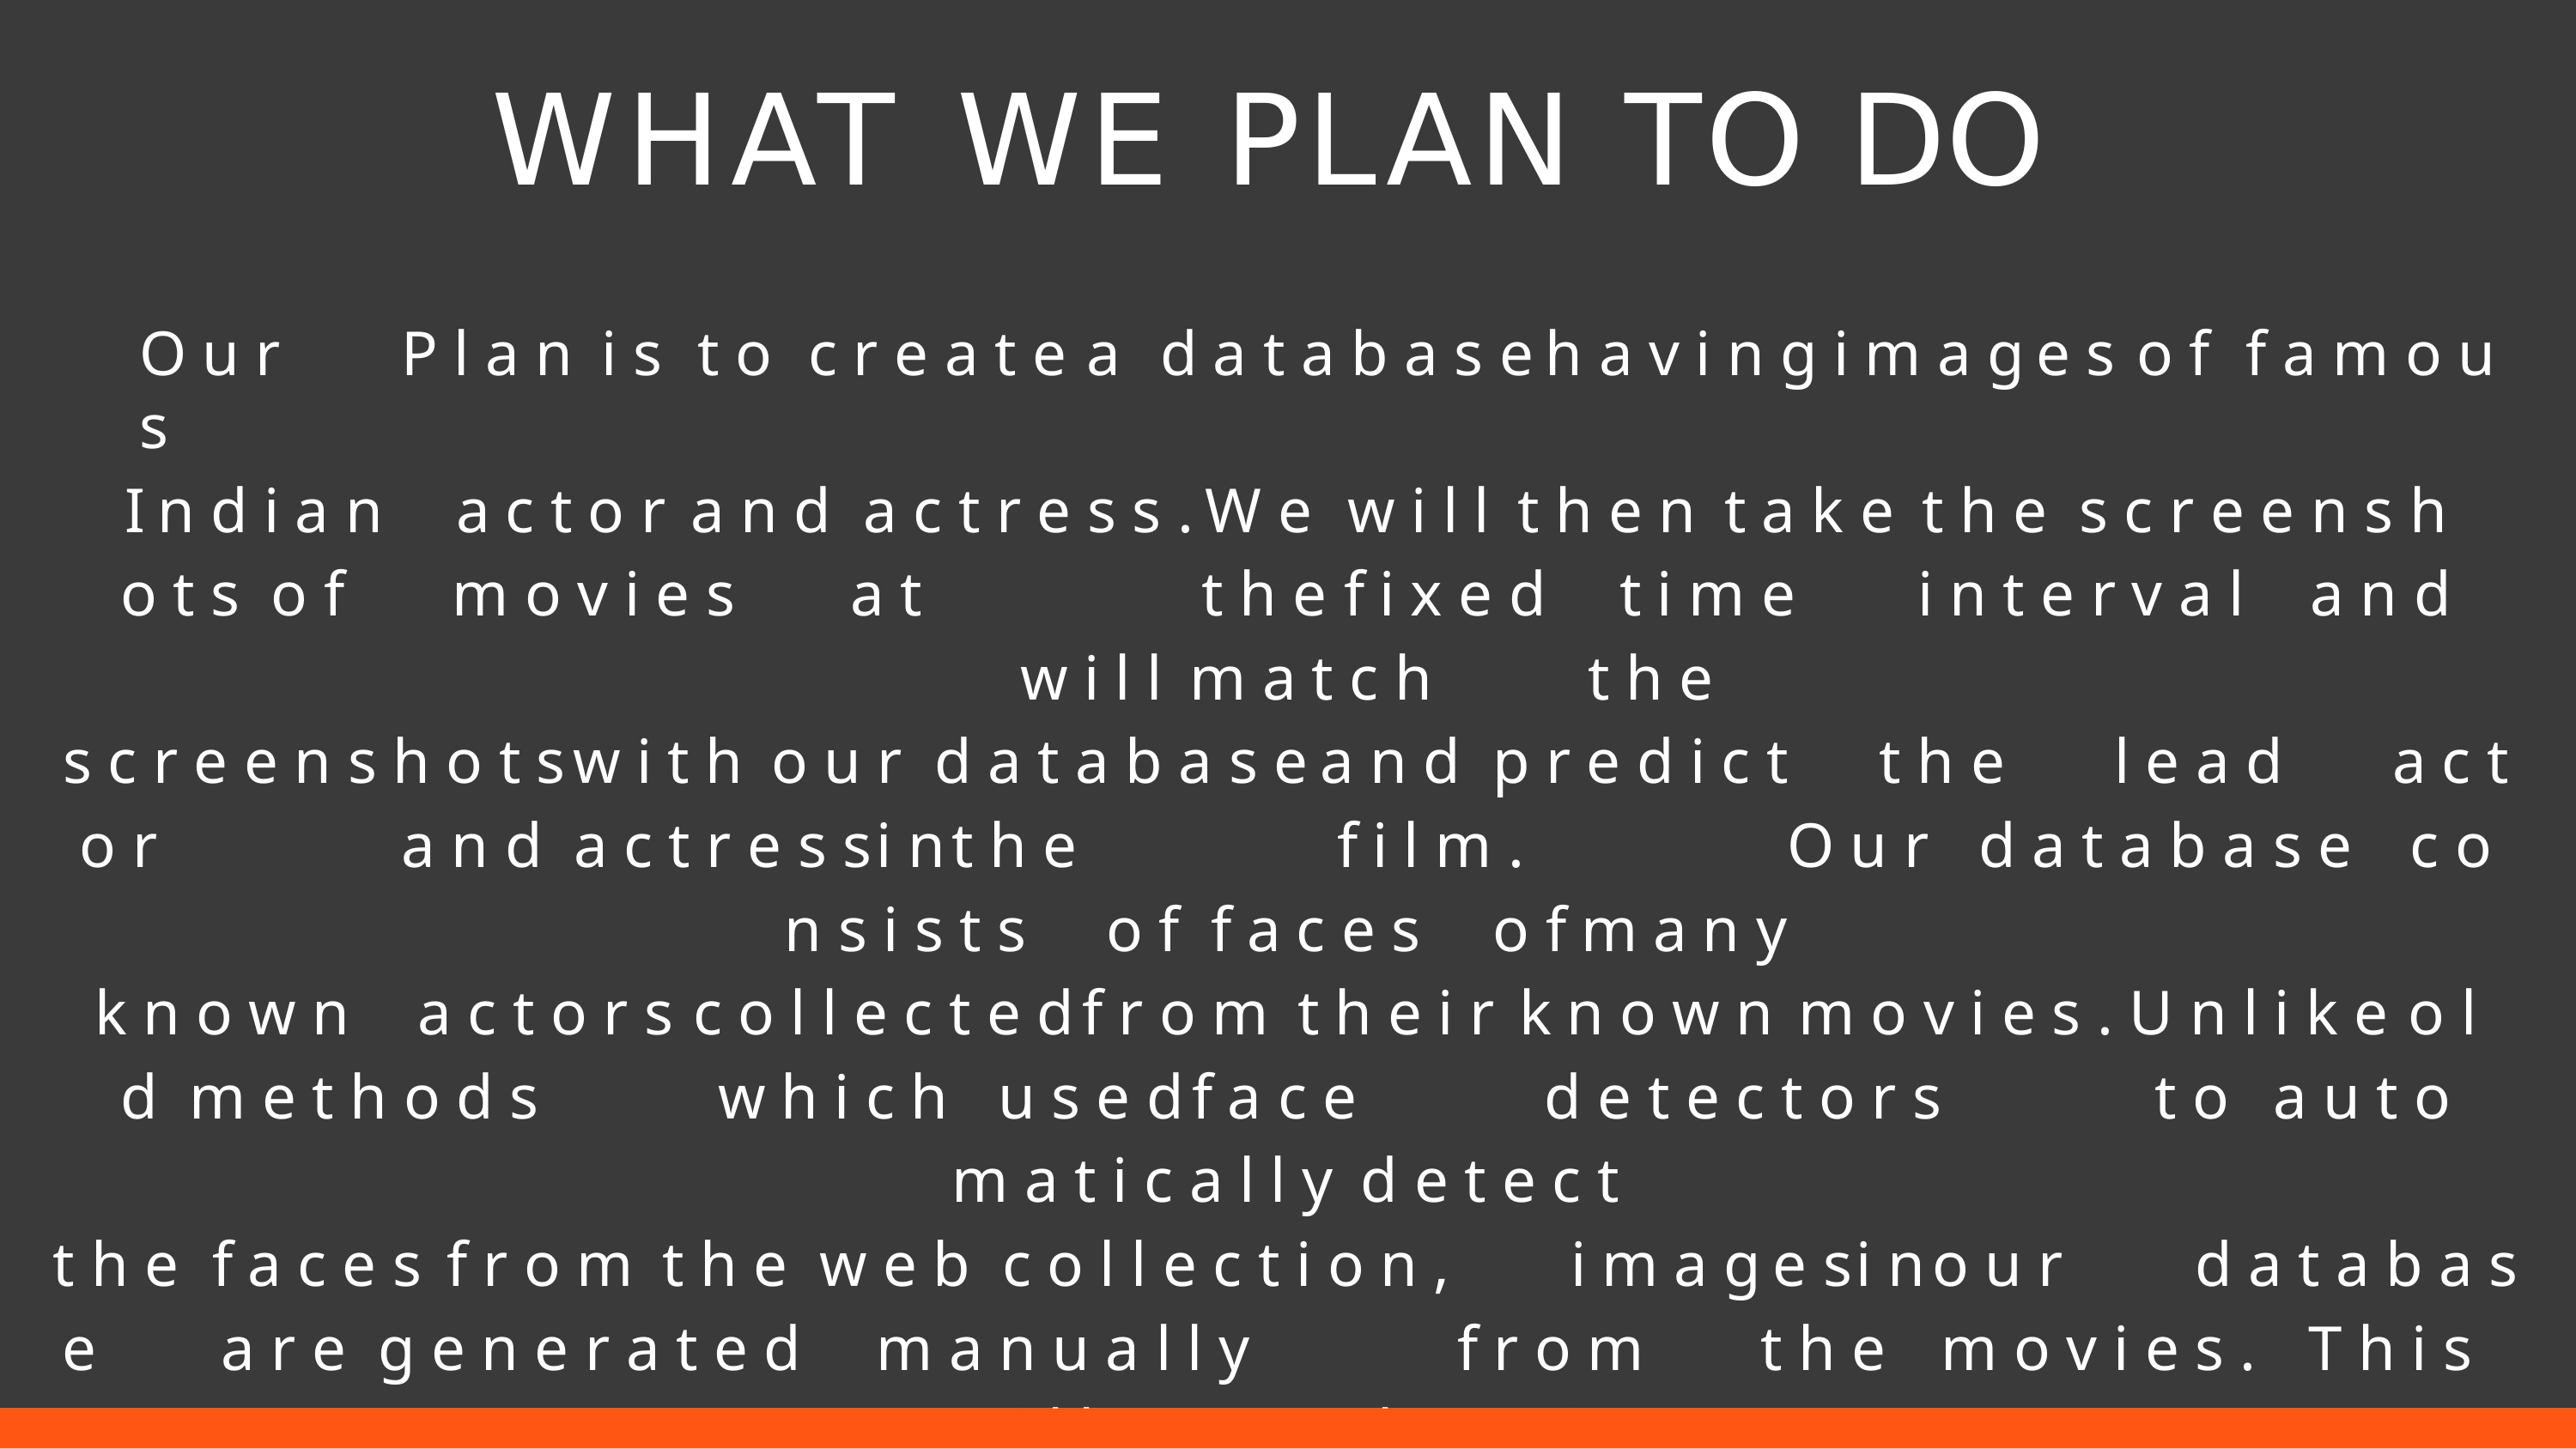

# WHAT WE PLAN TO DO
O u r	P l a n	i s	t o	c r e a t e	a	d a t a b a s e	h a v i n g	i m a g e s	o f	f a m o u s
I n d i a n	a c t o r	a n d		a c t r e s s .	W e	w i l l	t h e n	t a k e	t h e	s c r e e n s h o t s  o f	m o v i e s	a t		t h e	f i x e d	t i m e	i n t e r v a l	a n d	w i l l	m a t c h	t h e
s c r e e n s h o t s	w i t h	o u r	d a t a b a s e	a n d	p r e d i c t		t h e	l e a d	a c t o r	a n d  a c t r e s s	i n	t h e	f i l m .	O u r	d a t a b a s e	c o n s i s t s	o f	f a c e s	o f	m a n y
k n o w n	a c t o r s	c o l l e c t e d	f r o m	t h e i r	k n o w n	m o v i e s .	U n l i k e	o l d  m e t h o d s	w h i c h	u s e d	f a c e	d e t e c t o r s	t o	a u t o m a t i c a l l y	d e t e c t
t h e	f a c e s	f r o m	t h e	w e b	c o l l e c t i o n ,	i m a g e s	i n	o u r	d a t a b a s e	a r e  g e n e r a t e d		m a n u a l l y	f r o m	t h e	m o v i e s .	T h i s		w i l l	r e s u l t	i n	a
h i g h	d e g r e e		o f	v a r i a b i l i t y	( p o s e ,	e x p r e s s i o n ,		i l l u m i n a t i o n ,  a g e ,	m a k e u p )	w h i c h	o n e	c o u l d	e v e r	s e e	i n	t h e	n a t u r a l	w o r l d .